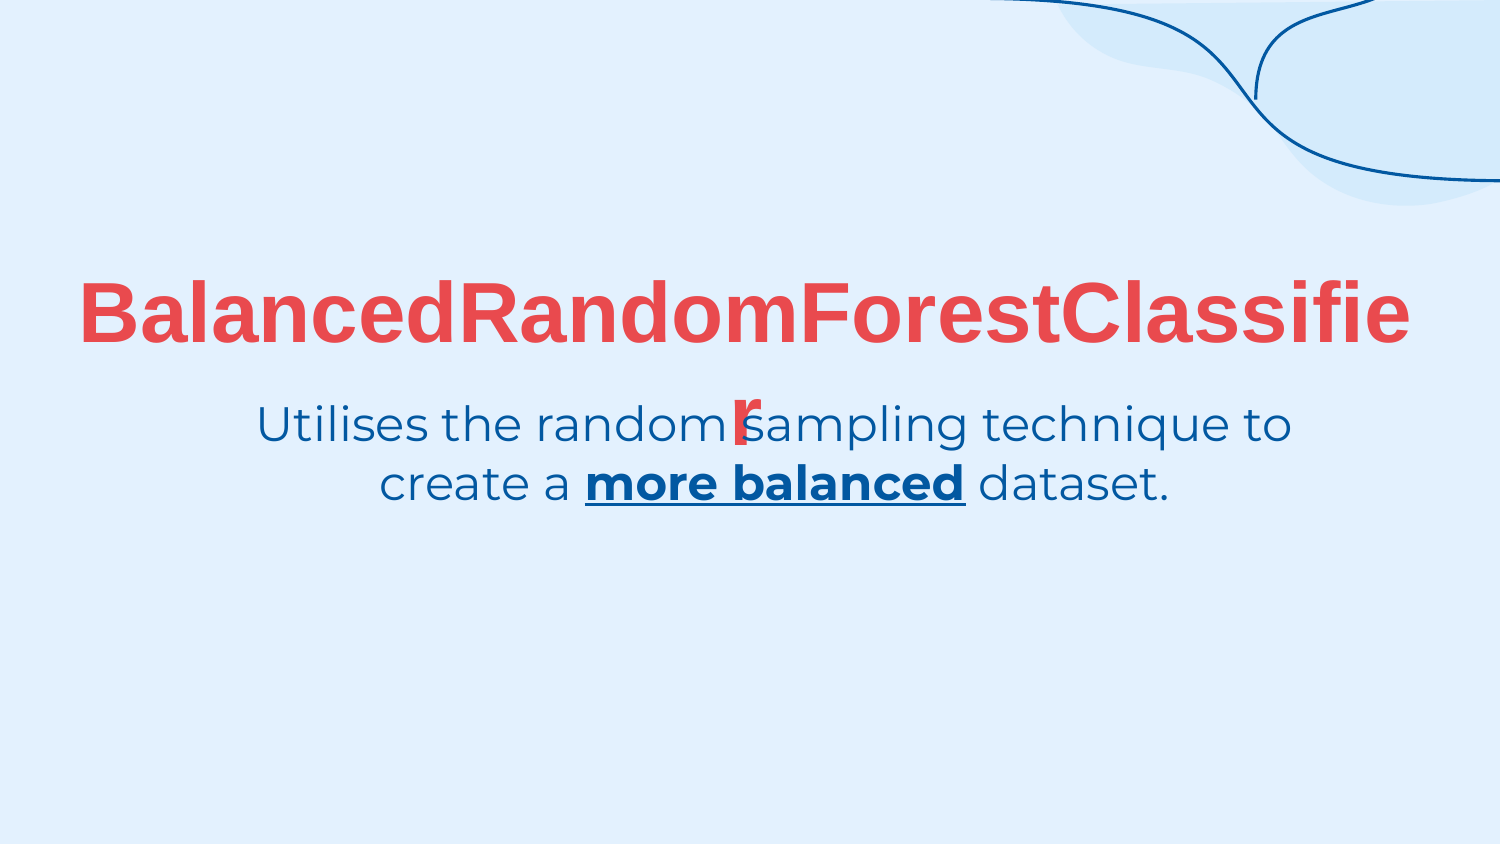

# BalancedRandomForestClassifier

Utilises the random sampling technique to create a more balanced dataset.